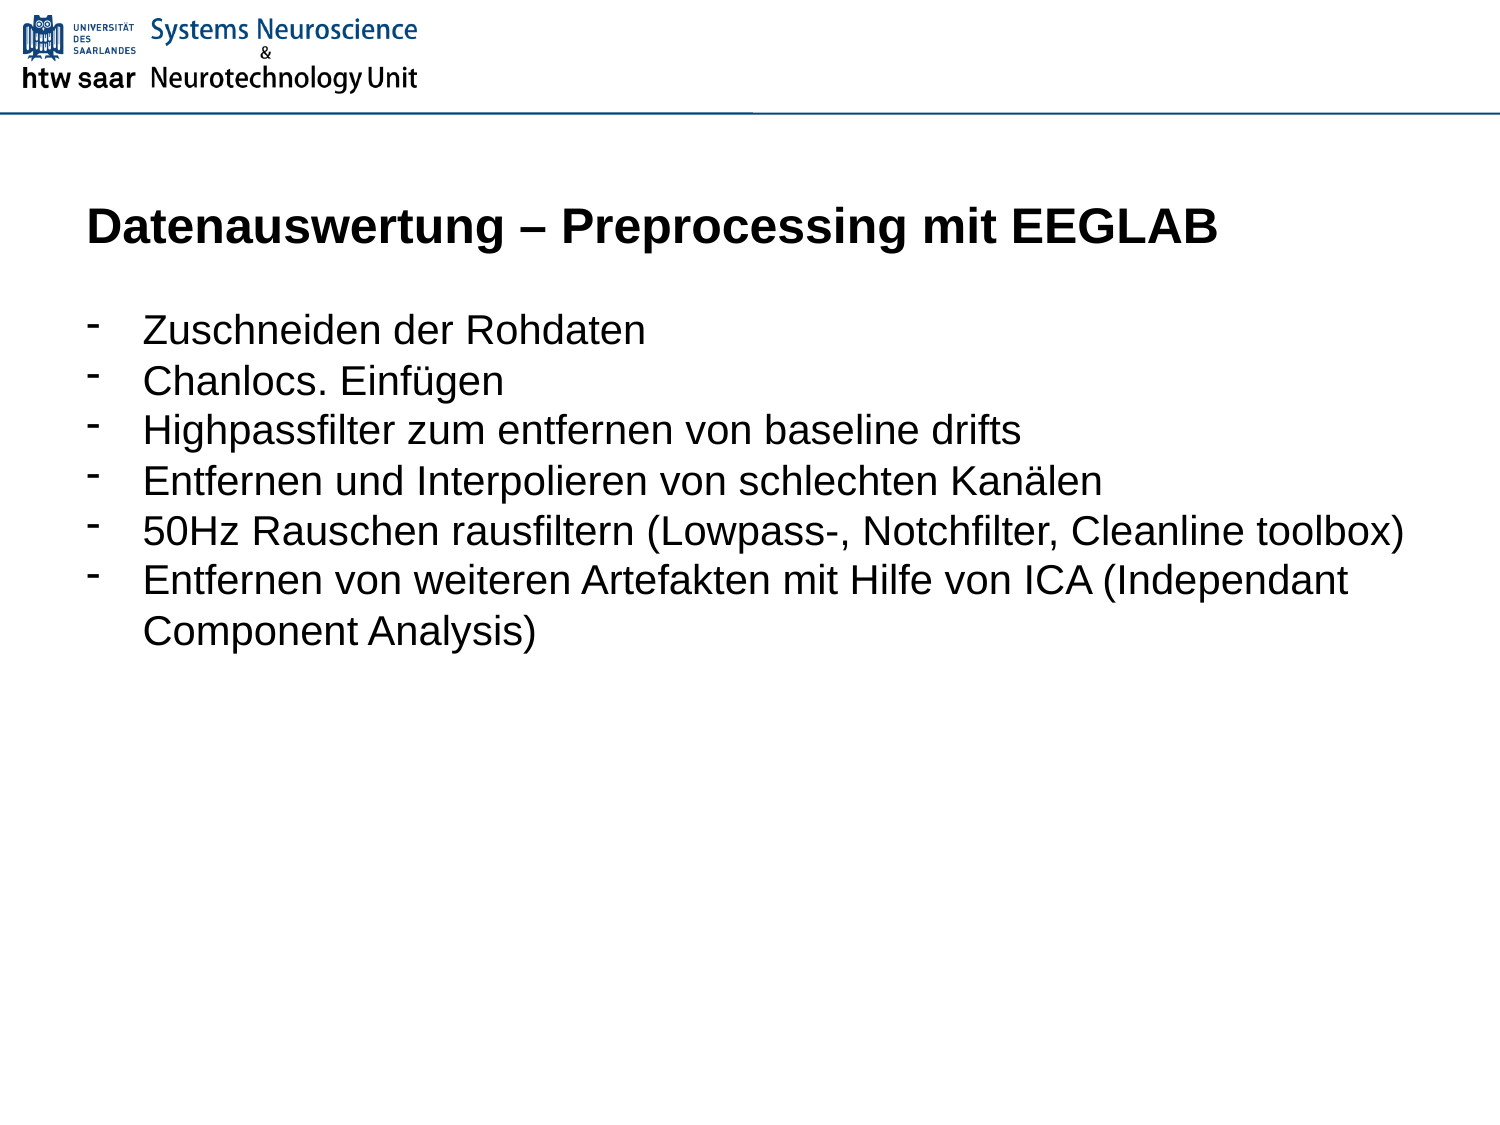

Datenauswertung – Preprocessing mit EEGLAB

Zuschneiden der Rohdaten
Chanlocs. Einfügen
Highpassfilter zum entfernen von baseline drifts
Entfernen und Interpolieren von schlechten Kanälen
50Hz Rauschen rausfiltern (Lowpass-, Notchfilter, Cleanline toolbox)
Entfernen von weiteren Artefakten mit Hilfe von ICA (Independant Component Analysis)